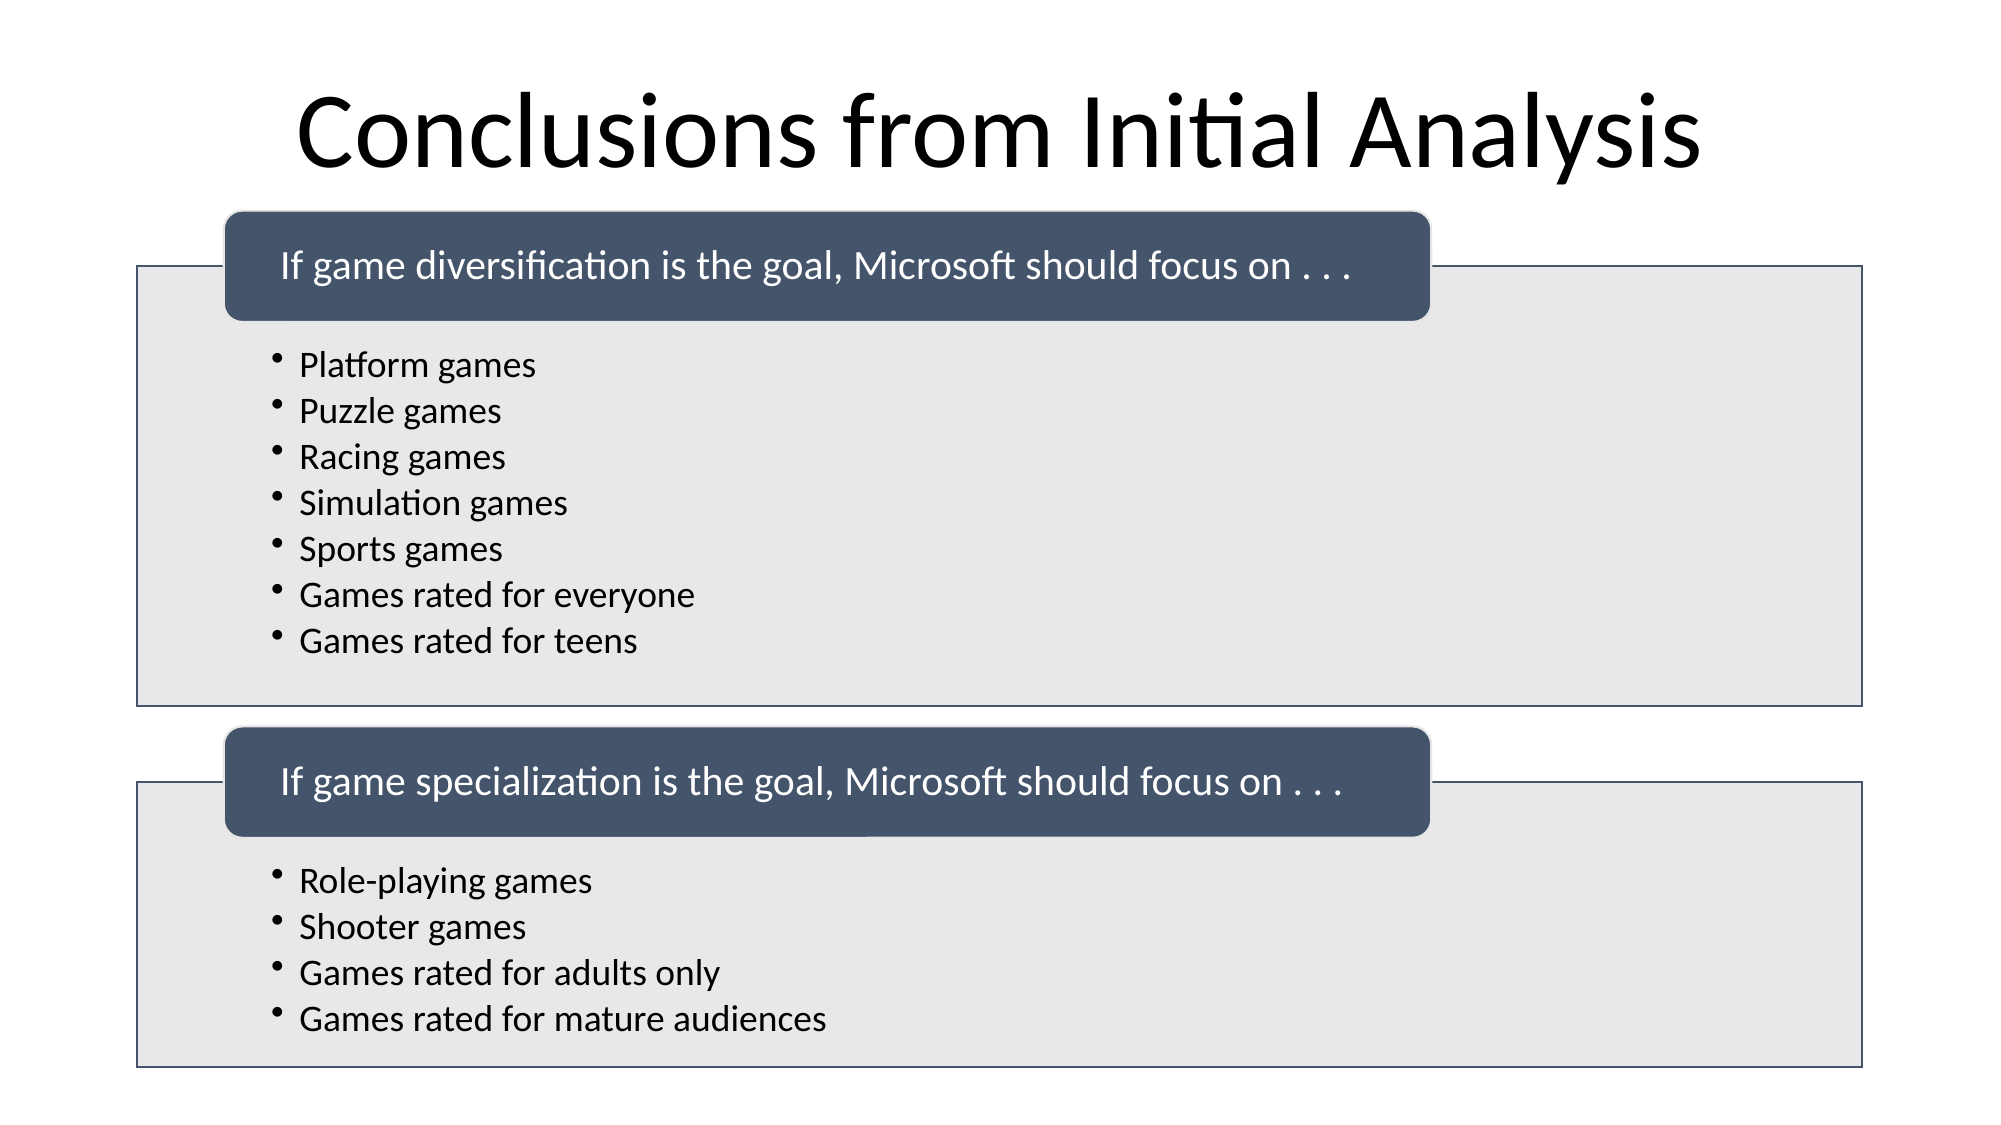

# Conclusions from Initial Analysis
Platform games
Puzzle games
Racing games
Simulation games
Sports games
Games rated for everyone
Games rated for teens
If game diversification is the goal, Microsoft should focus on . . .
Role-playing games
Shooter games
Games rated for adults only
Games rated for mature audiences
If game specialization is the goal, Microsoft should focus on . . .